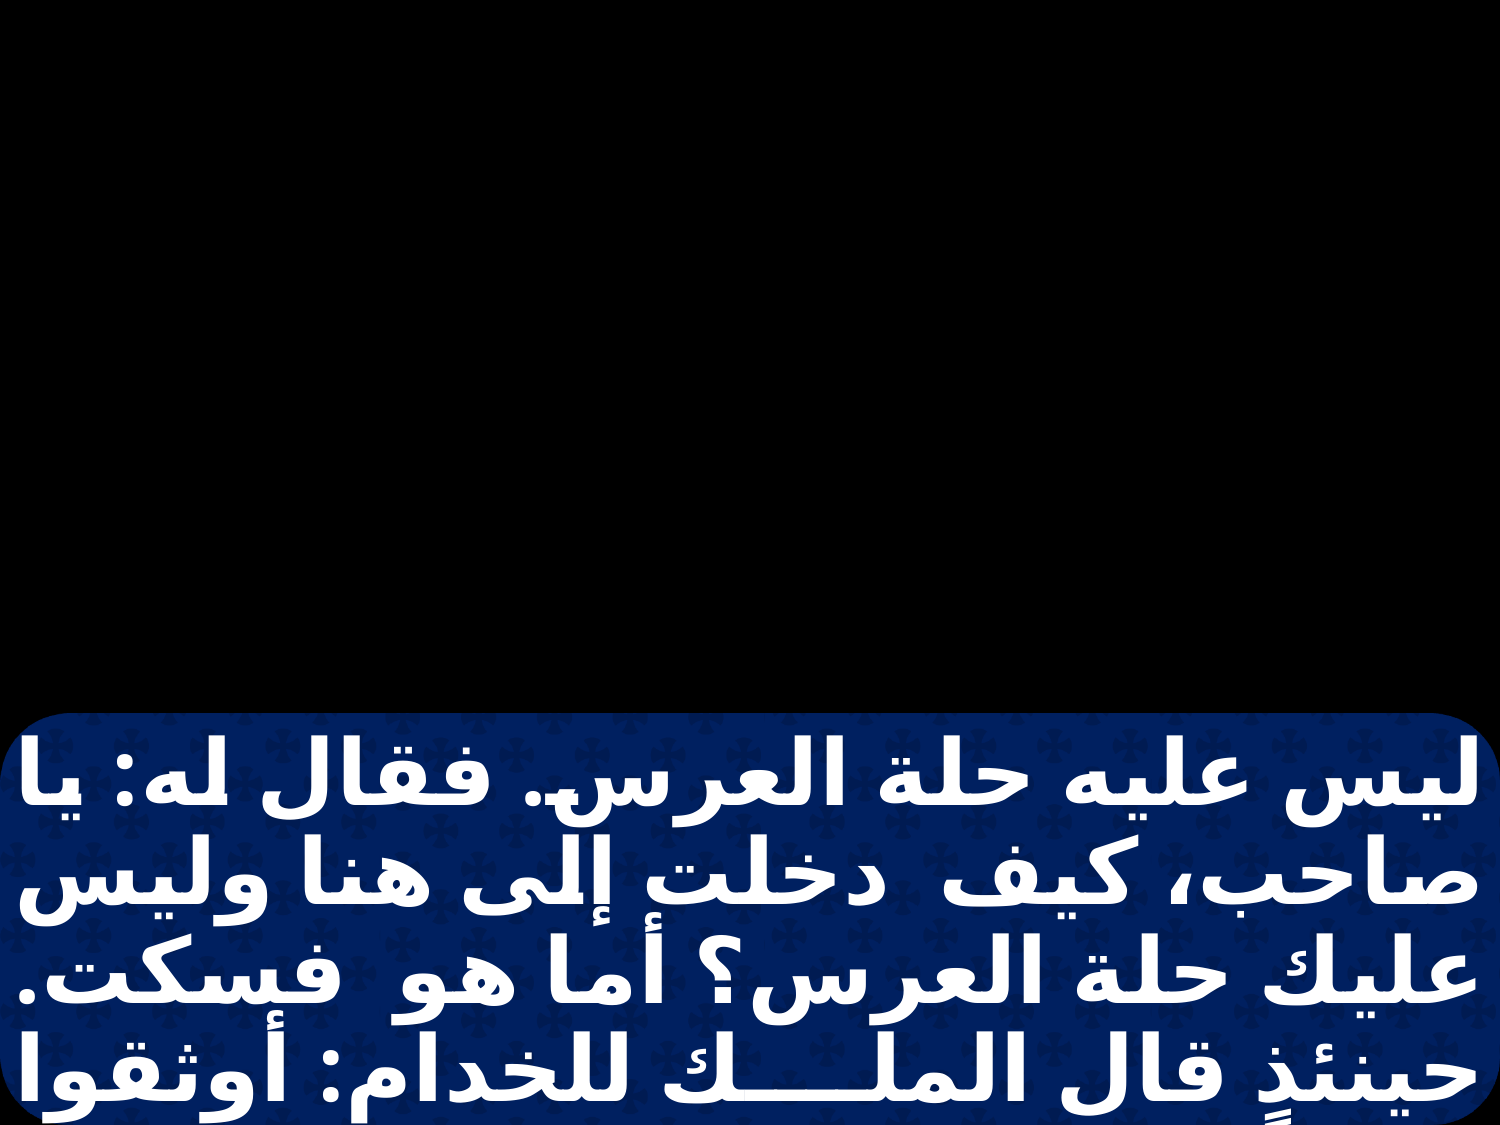

ليس عليه حلة العرس. فقال له: يا صاحب، كيف  دخلت إلى هنا وليس عليك حلة العرس؟ أما هو  فسكت. حينئذٍ قال الملك للخدام: أوثقوا يديه  ورجليه، واطرحوه في الظلمة الخارجية.